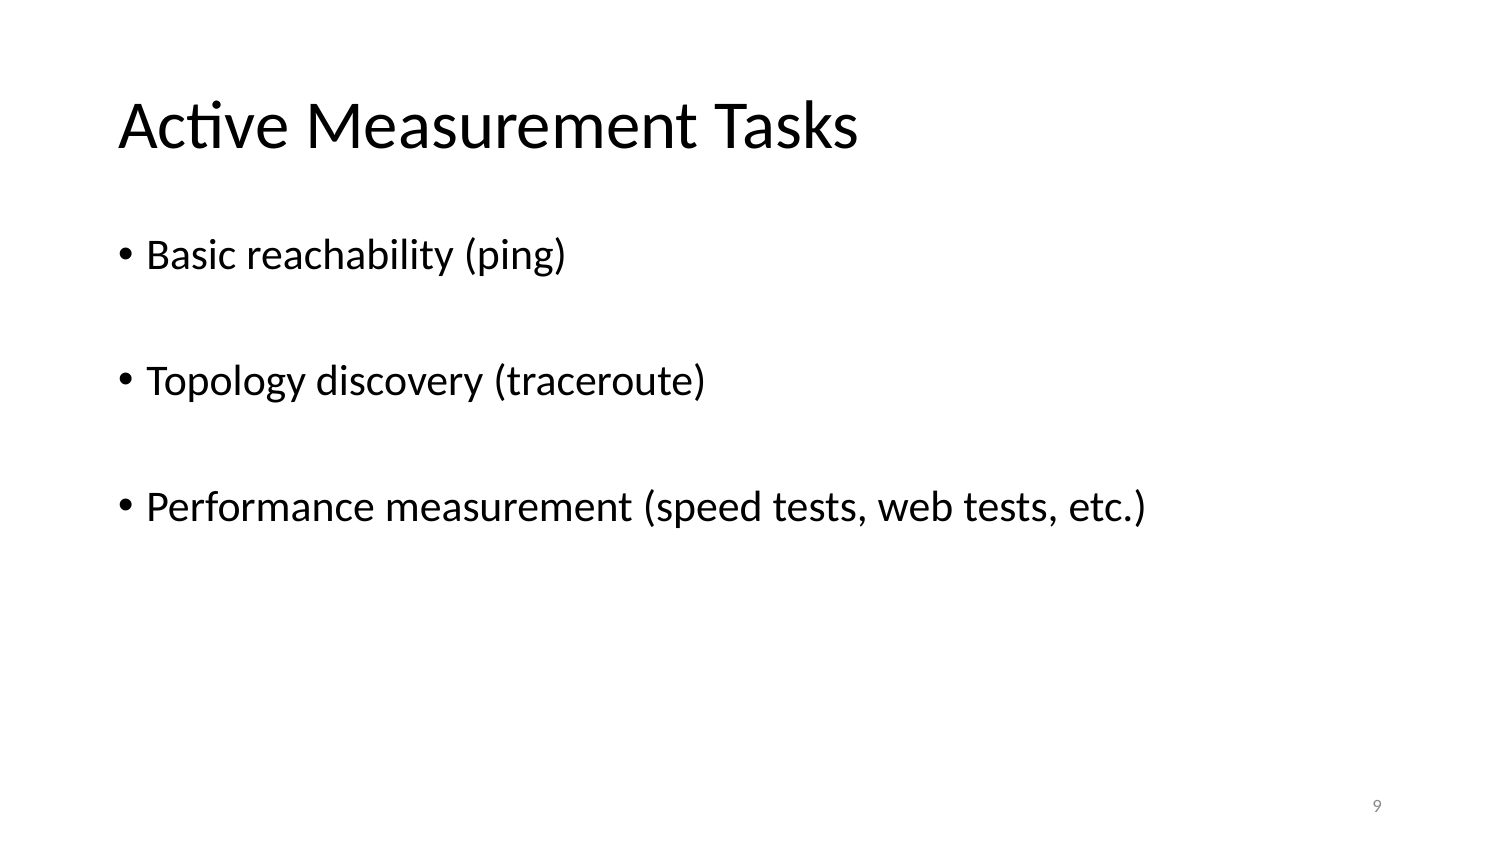

# Active Measurement Tasks
Basic reachability (ping)

Topology discovery (traceroute)

Performance measurement (speed tests, web tests, etc.)
9